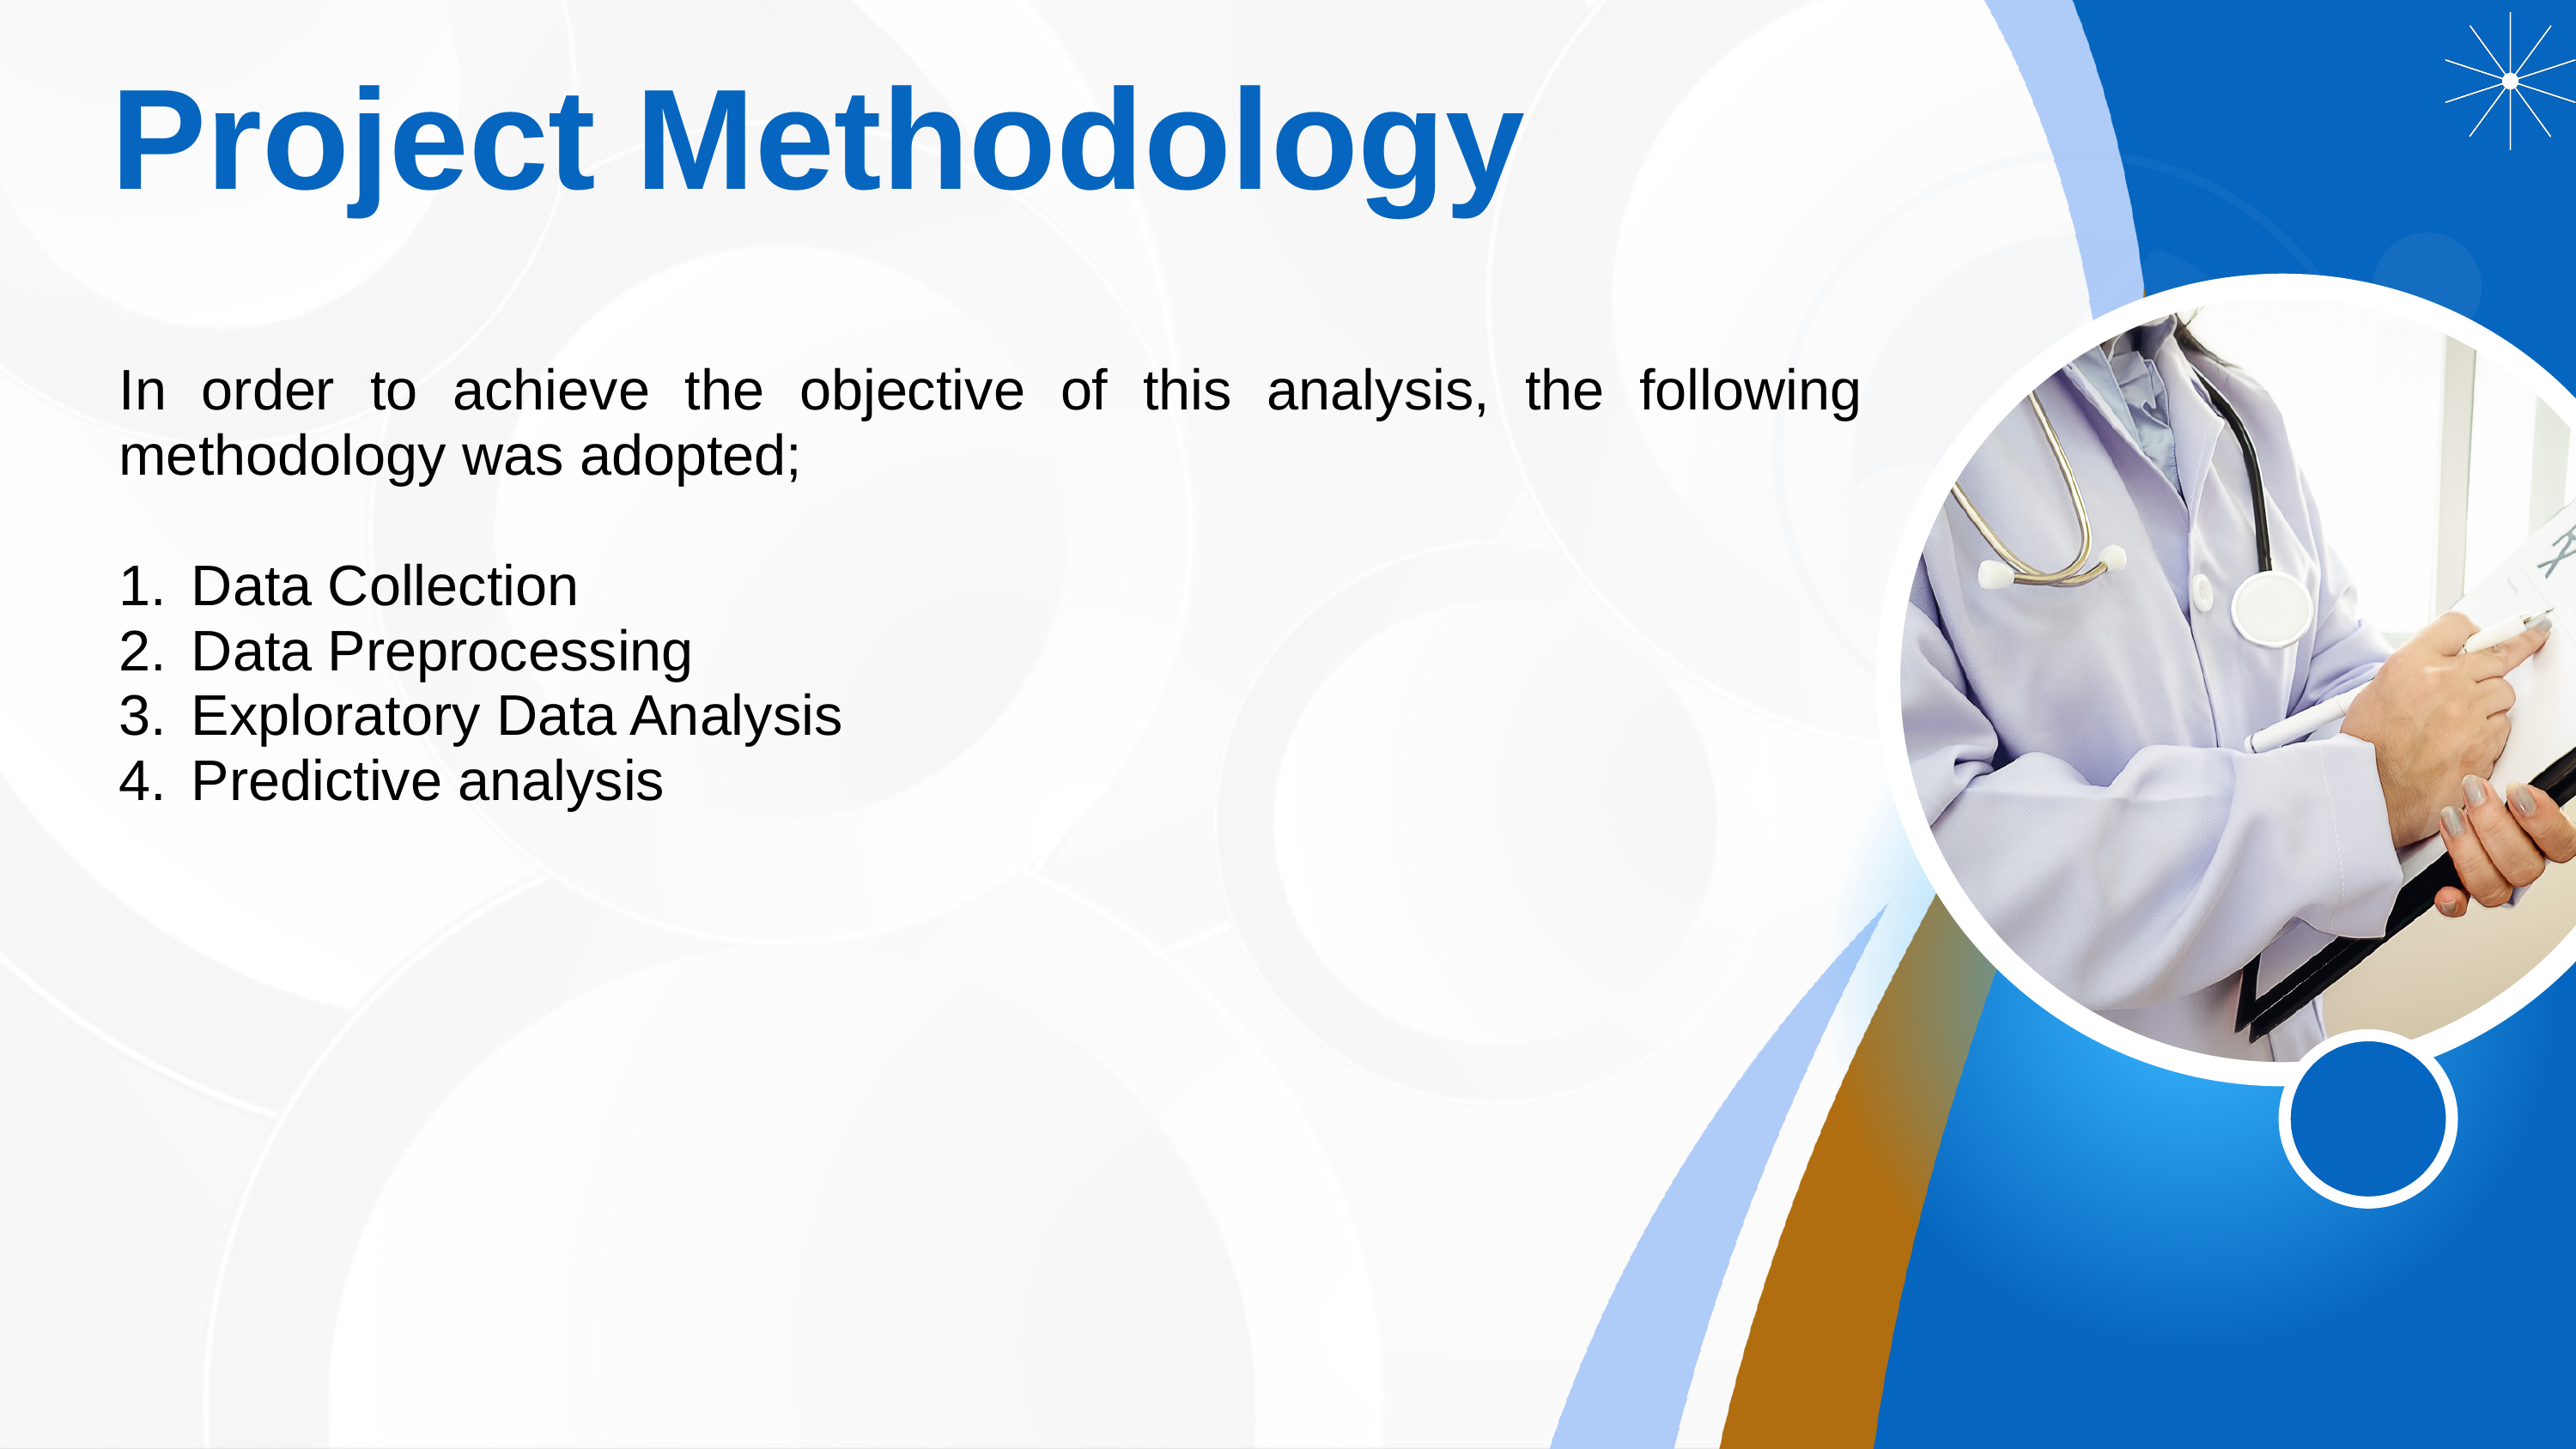

Project Methodology

In order to achieve the objective of this analysis, the following methodology was adopted;

Data Collection
Data Preprocessing
Exploratory Data Analysis
Predictive analysis